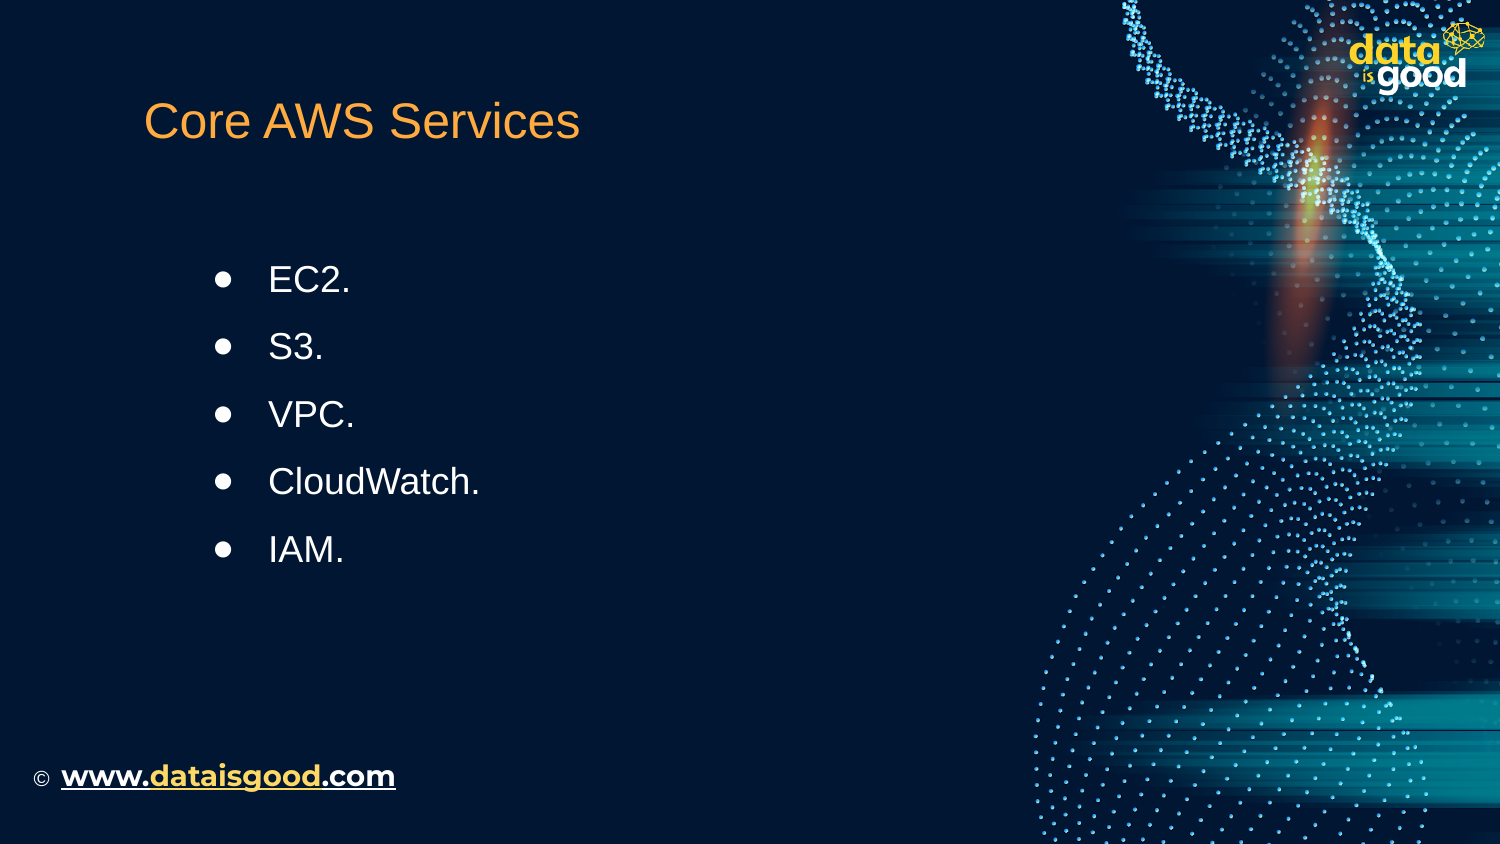

# Core AWS Services
EC2.
S3.
VPC.
CloudWatch.
IAM.